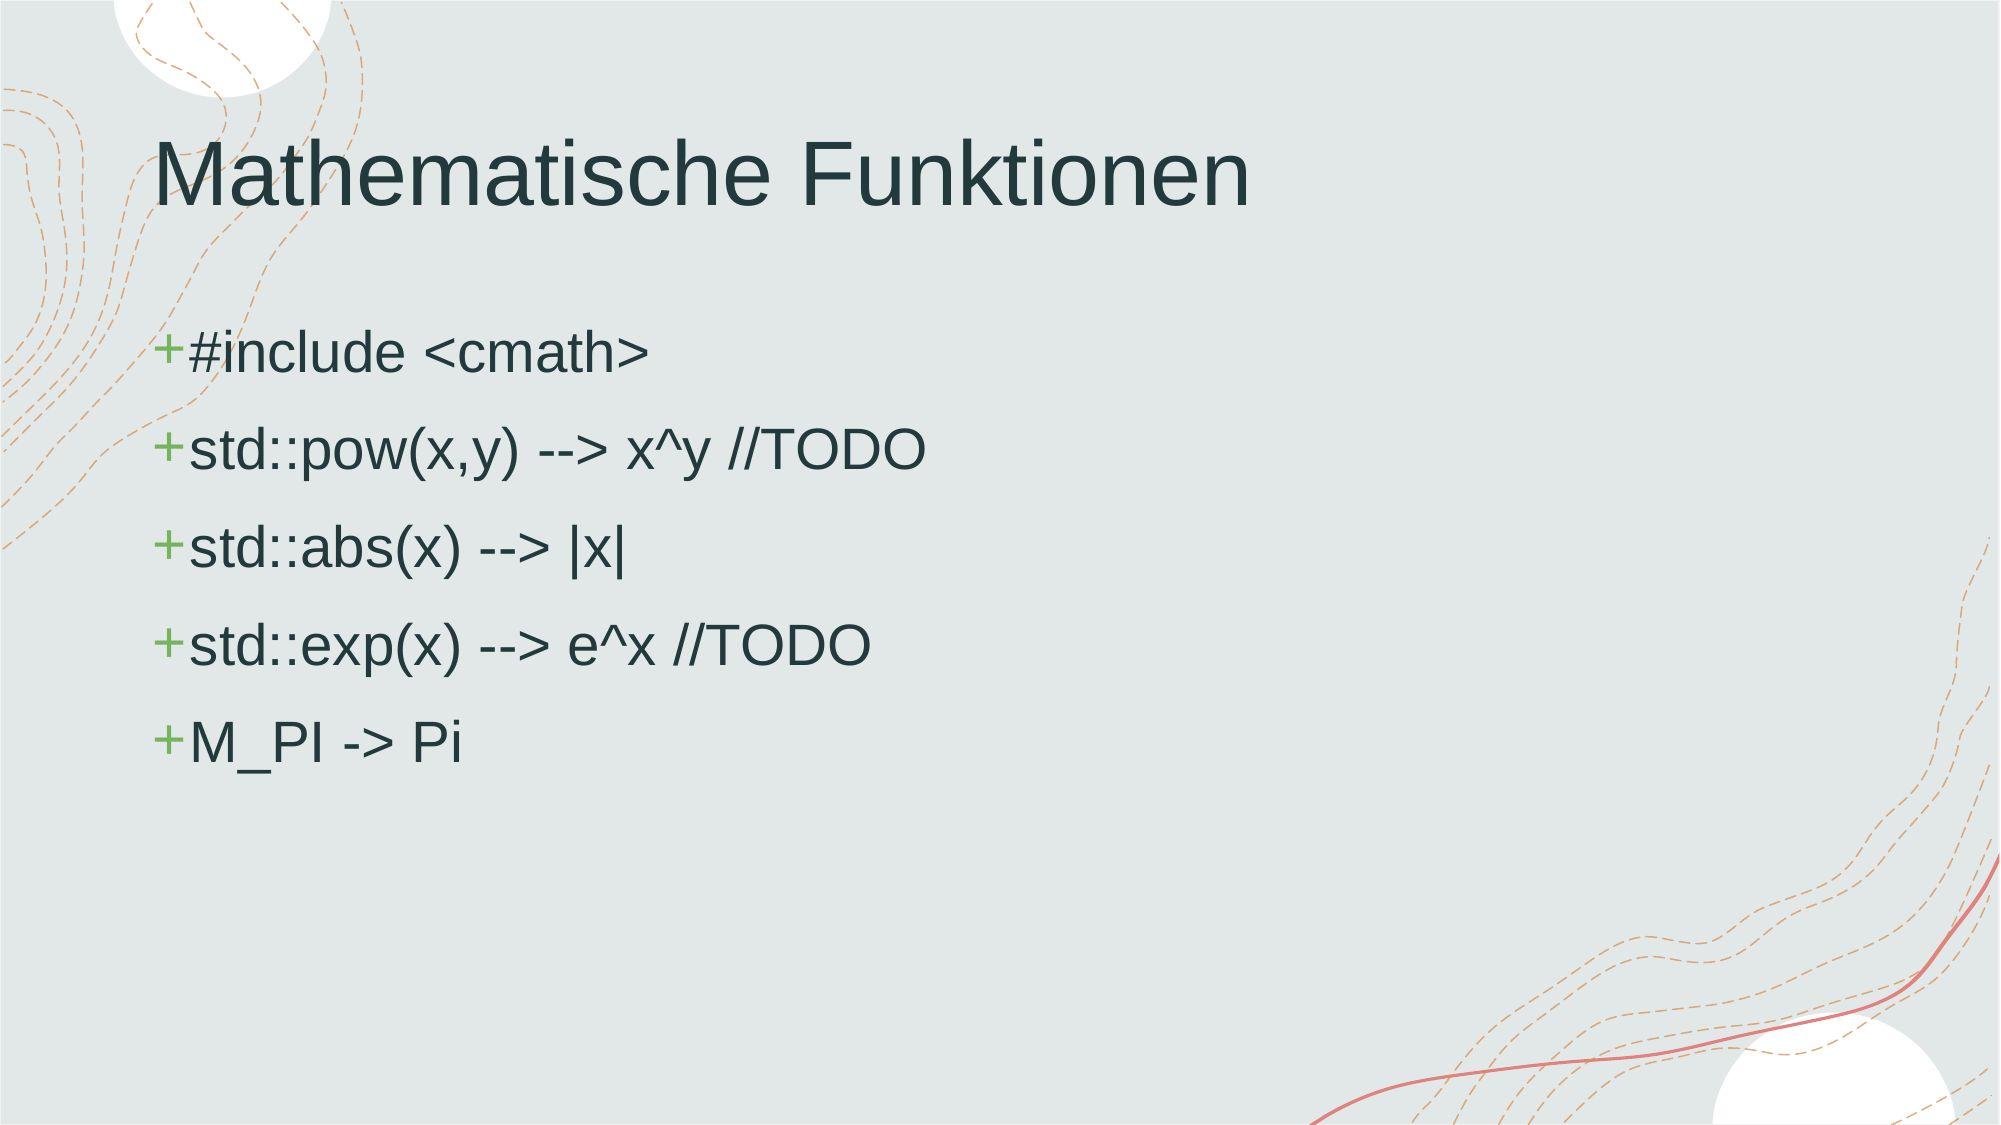

# Mathematische Funktionen
#include <cmath>
std::pow(x,y) --> x^y //TODO
std::abs(x) --> |x|
std::exp(x) --> e^x //TODO
M_PI -> Pi